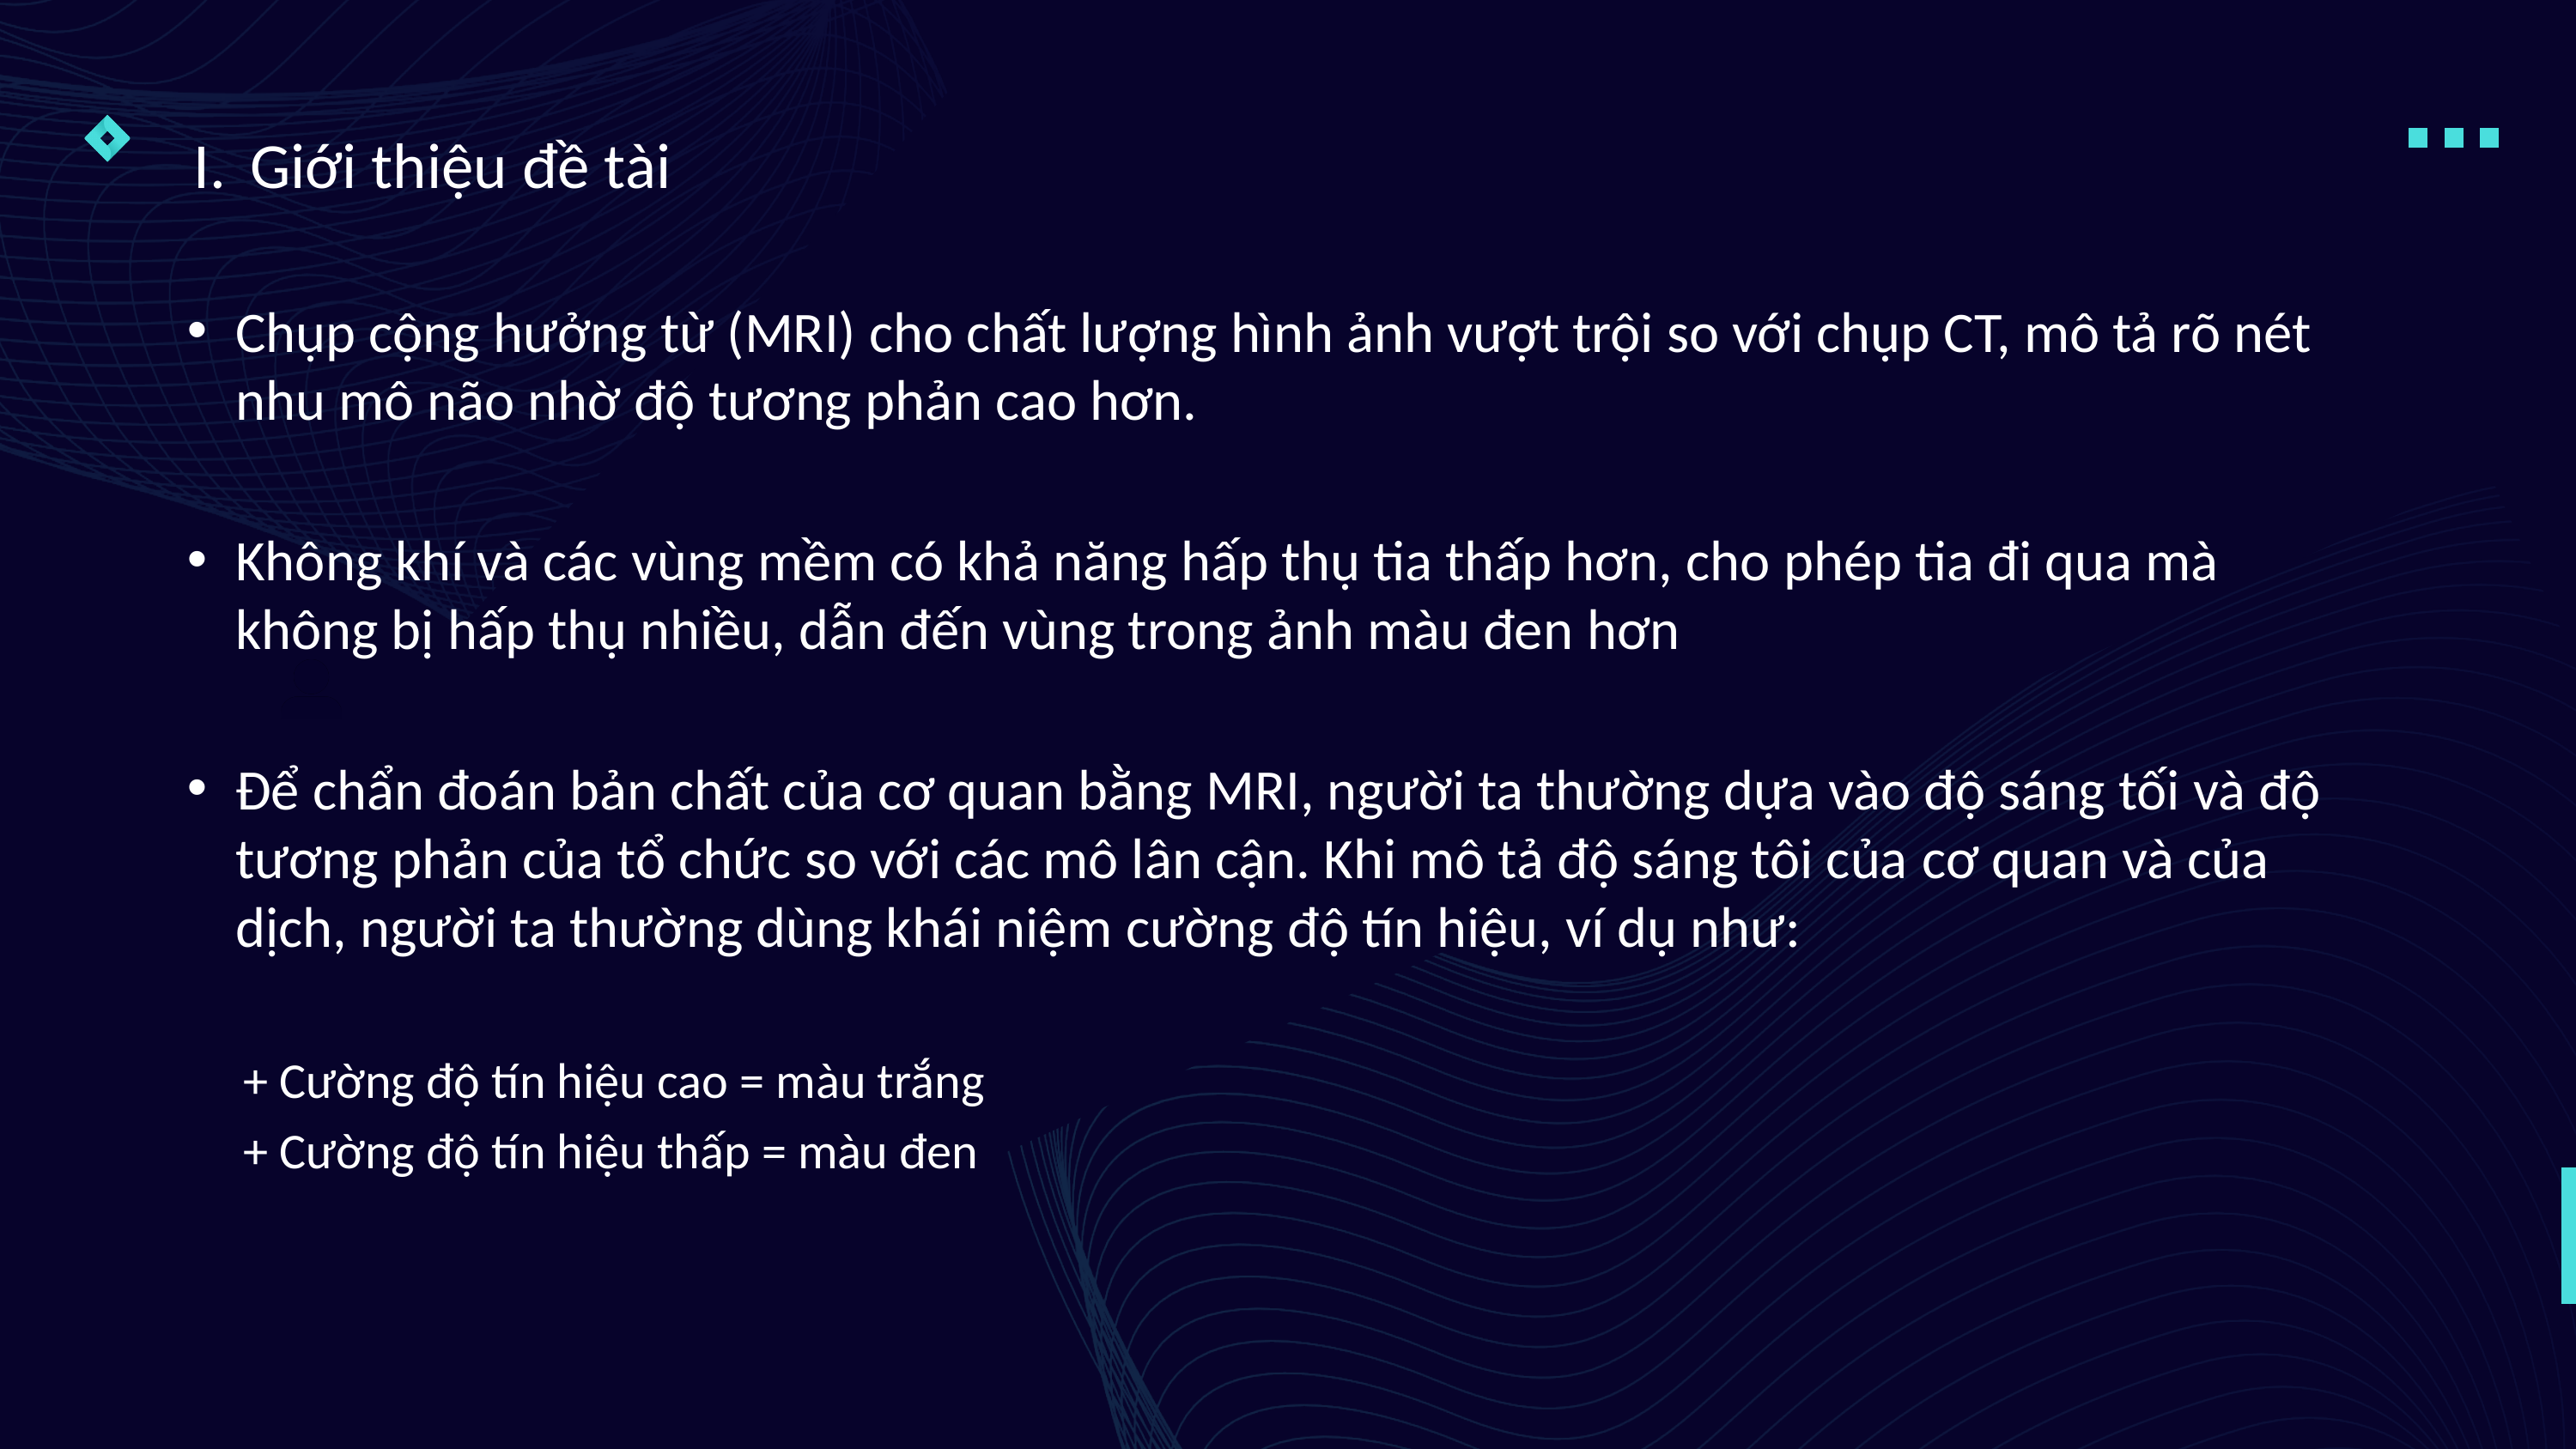

Giới thiệu đề tài

Chụp cộng hưởng từ (MRI) cho chất lượng hình ảnh vượt trội so với chụp CT, mô tả rõ nét nhu mô não nhờ độ tương phản cao hơn.

Không khí và các vùng mềm có khả năng hấp thụ tia thấp hơn, cho phép tia đi qua mà không bị hấp thụ nhiều, dẫn đến vùng trong ảnh màu đen hơn

Để chẩn đoán bản chất của cơ quan bằng MRI, người ta thường dựa vào độ sáng tối và độ tương phản của tổ chức so với các mô lân cận. Khi mô tả độ sáng tôi của cơ quan và của dịch, người ta thường dùng khái niệm cường độ tín hiệu, ví dụ như:

+ Cường độ tín hiệu cao = màu trắng
+ Cường độ tín hiệu thấp = màu đen

120+